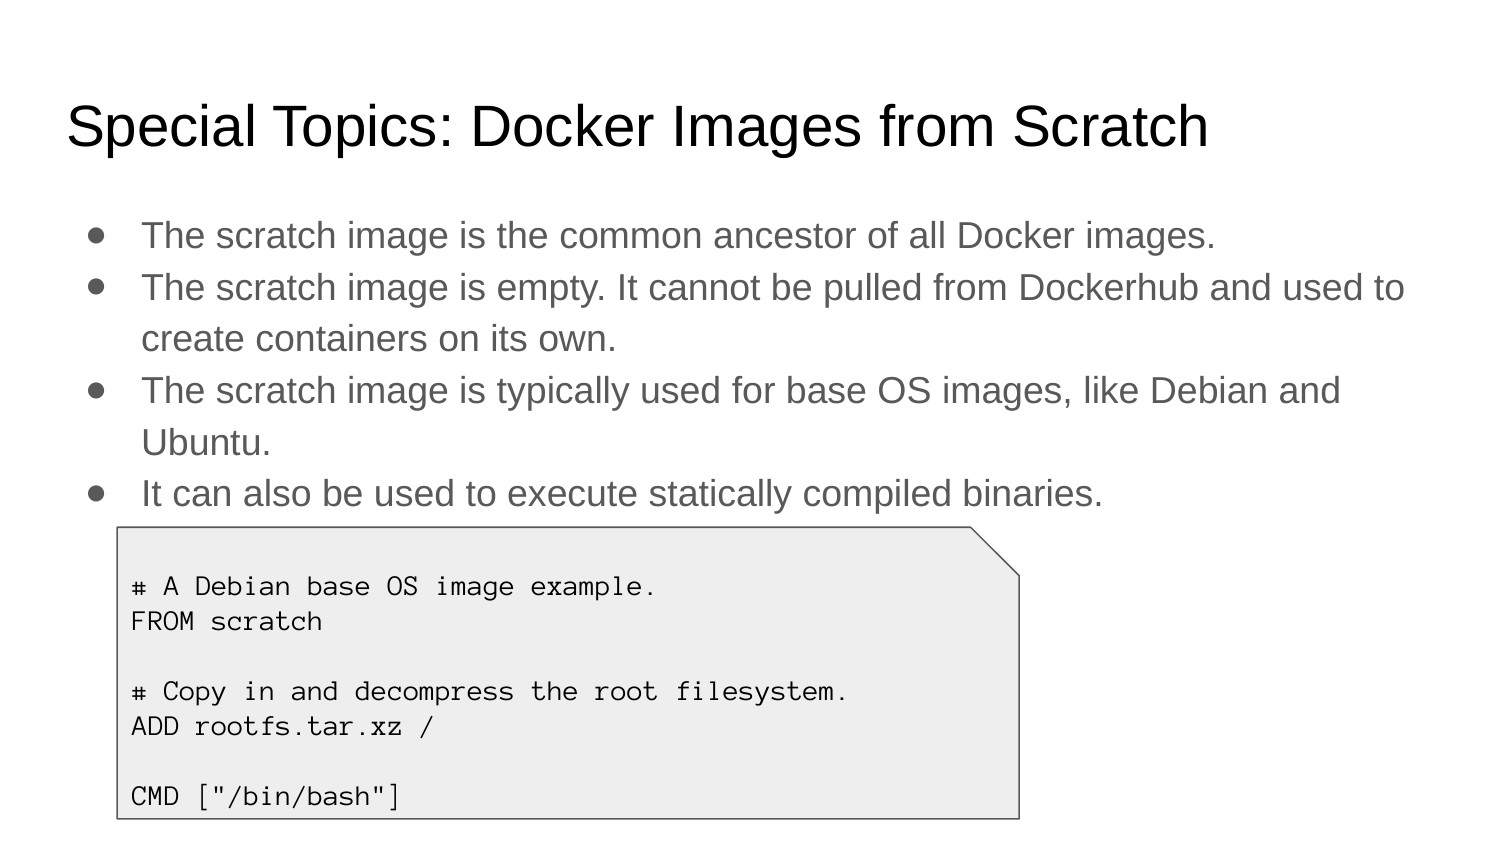

# Special Topics: Docker Images from Scratch
The scratch image is the common ancestor of all Docker images.
The scratch image is empty. It cannot be pulled from Dockerhub and used to create containers on its own.
The scratch image is typically used for base OS images, like Debian and Ubuntu.
It can also be used to execute statically compiled binaries.

# A Debian base OS image example.
FROM scratch

# Copy in and decompress the root filesystem.
ADD rootfs.tar.xz /

CMD ["/bin/bash"]